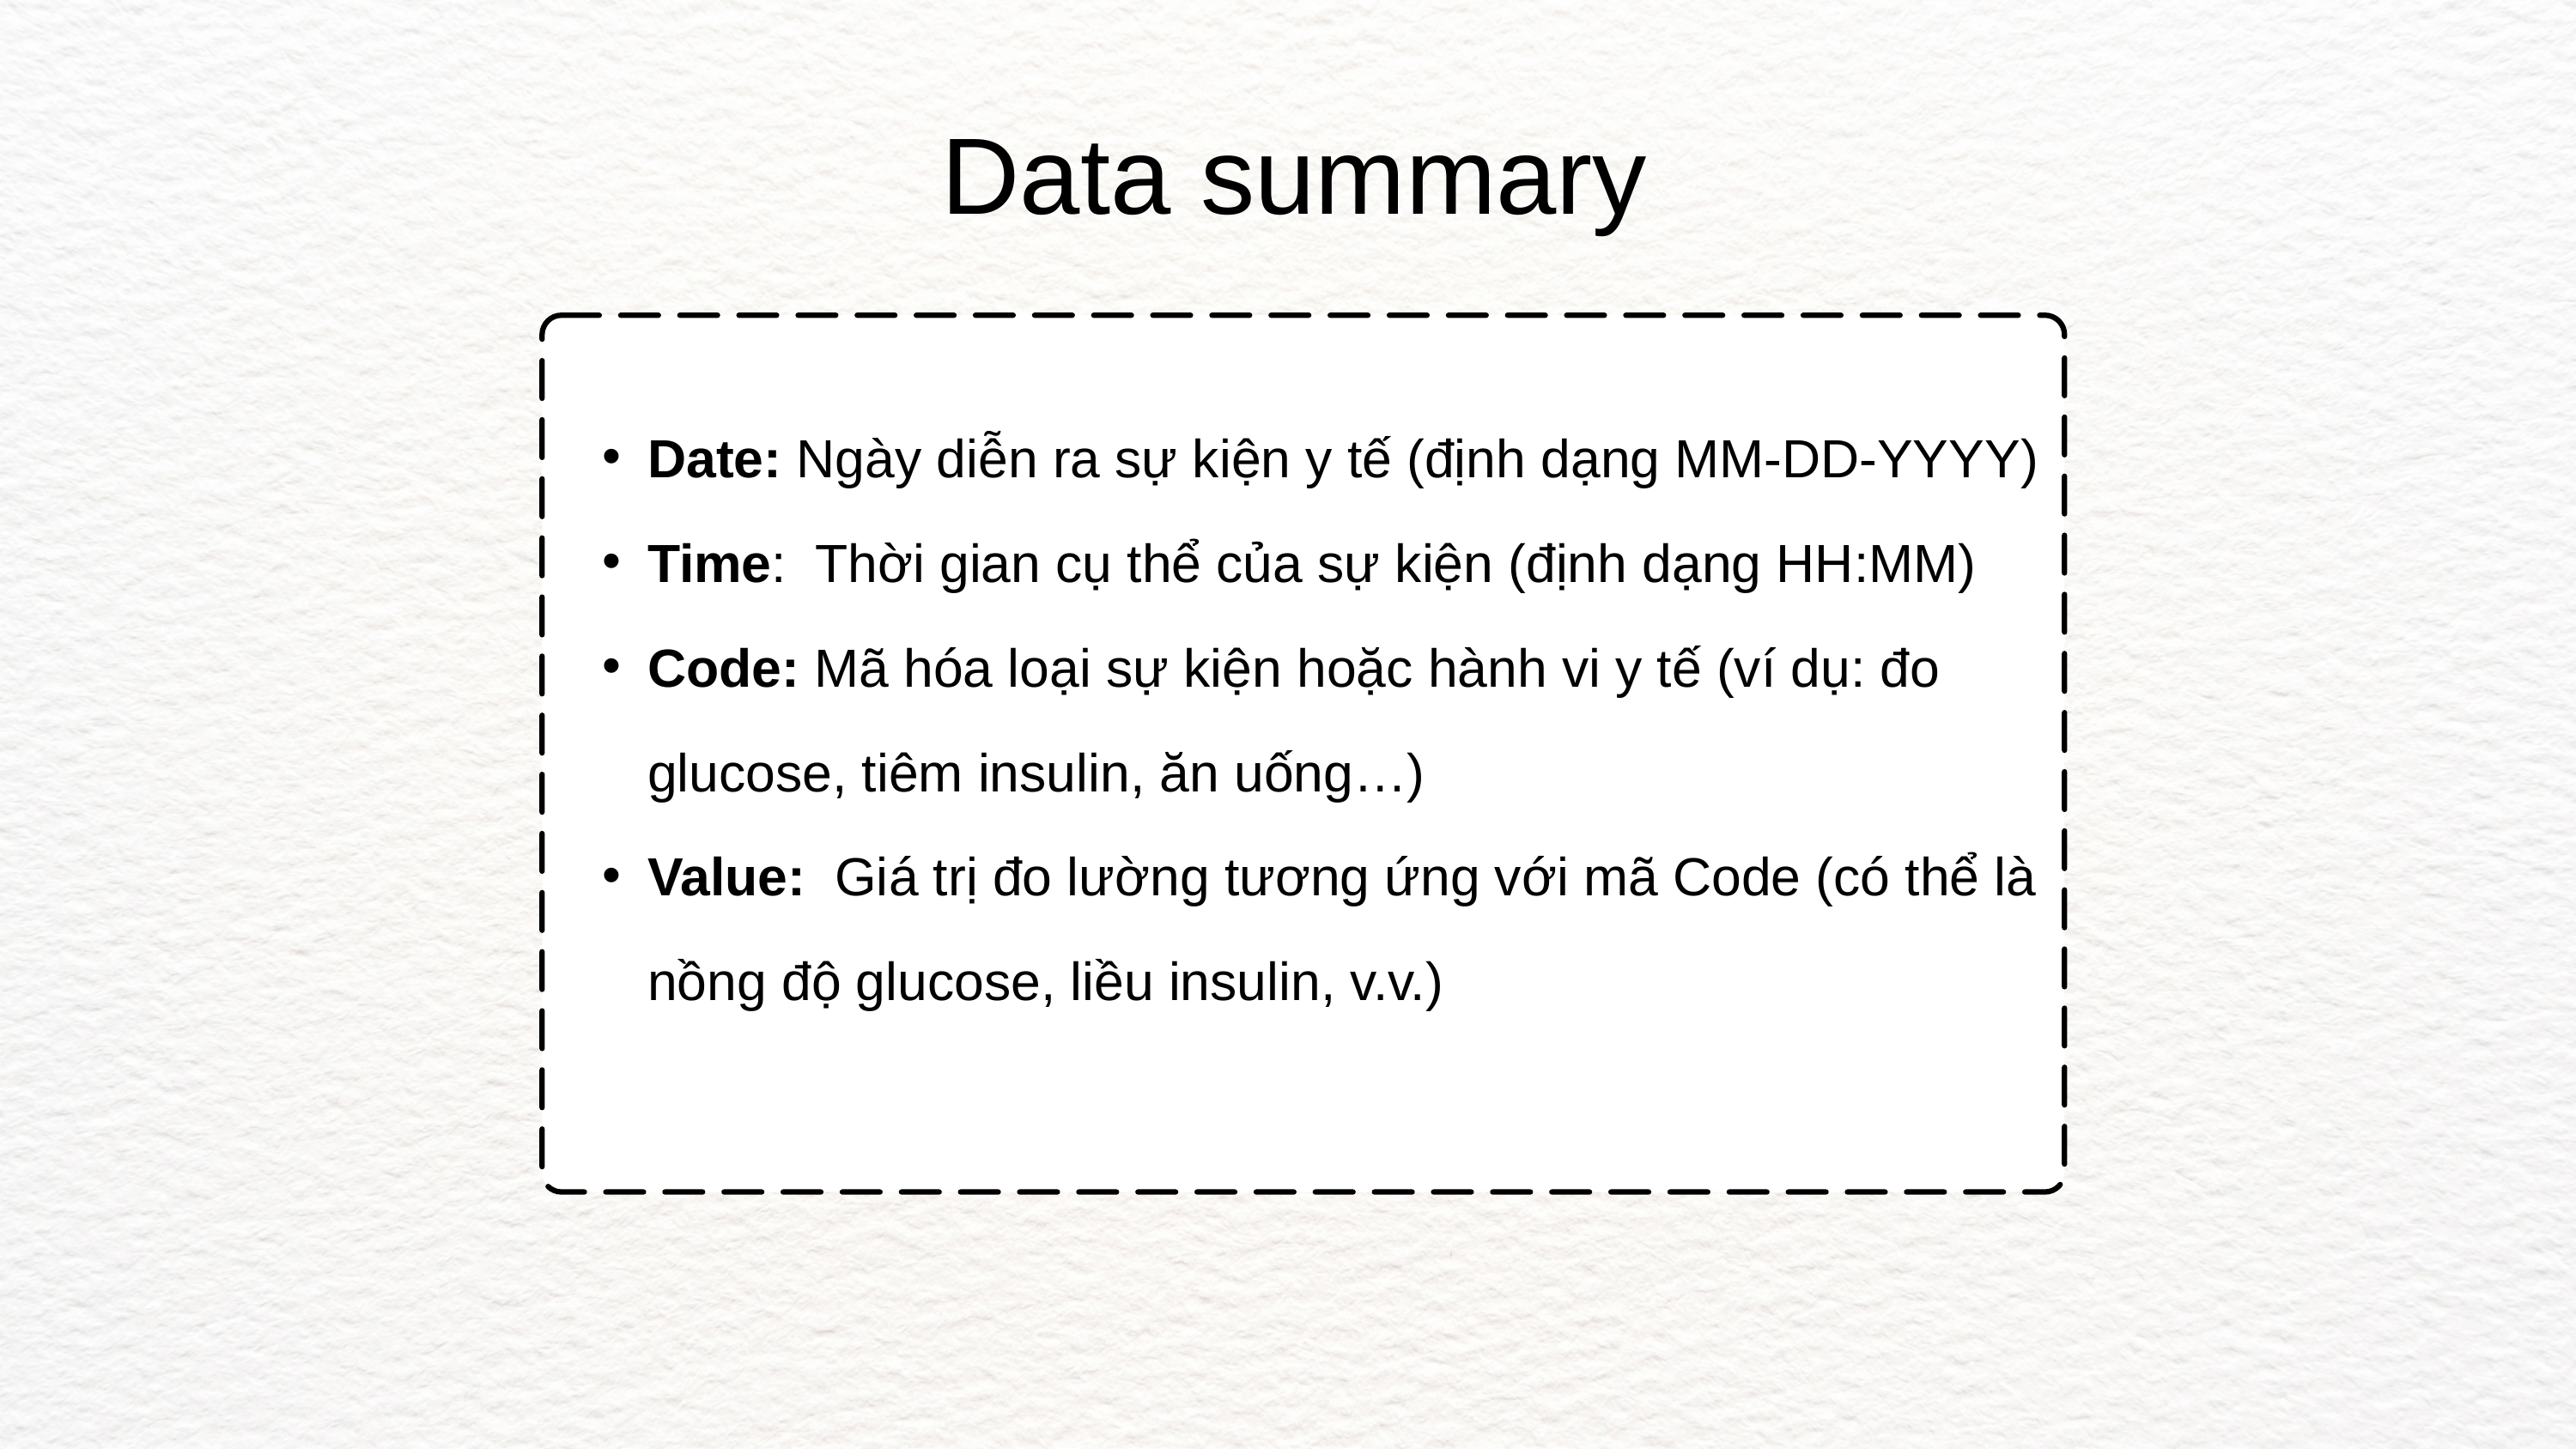

Data summary

Date: Ngày diễn ra sự kiện y tế (định dạng MM-DD-YYYY)
Time:  Thời gian cụ thể của sự kiện (định dạng HH:MM)
Code: Mã hóa loại sự kiện hoặc hành vi y tế (ví dụ: đo glucose, tiêm insulin, ăn uống…)
Value:  Giá trị đo lường tương ứng với mã Code (có thể là nồng độ glucose, liều insulin, v.v.)